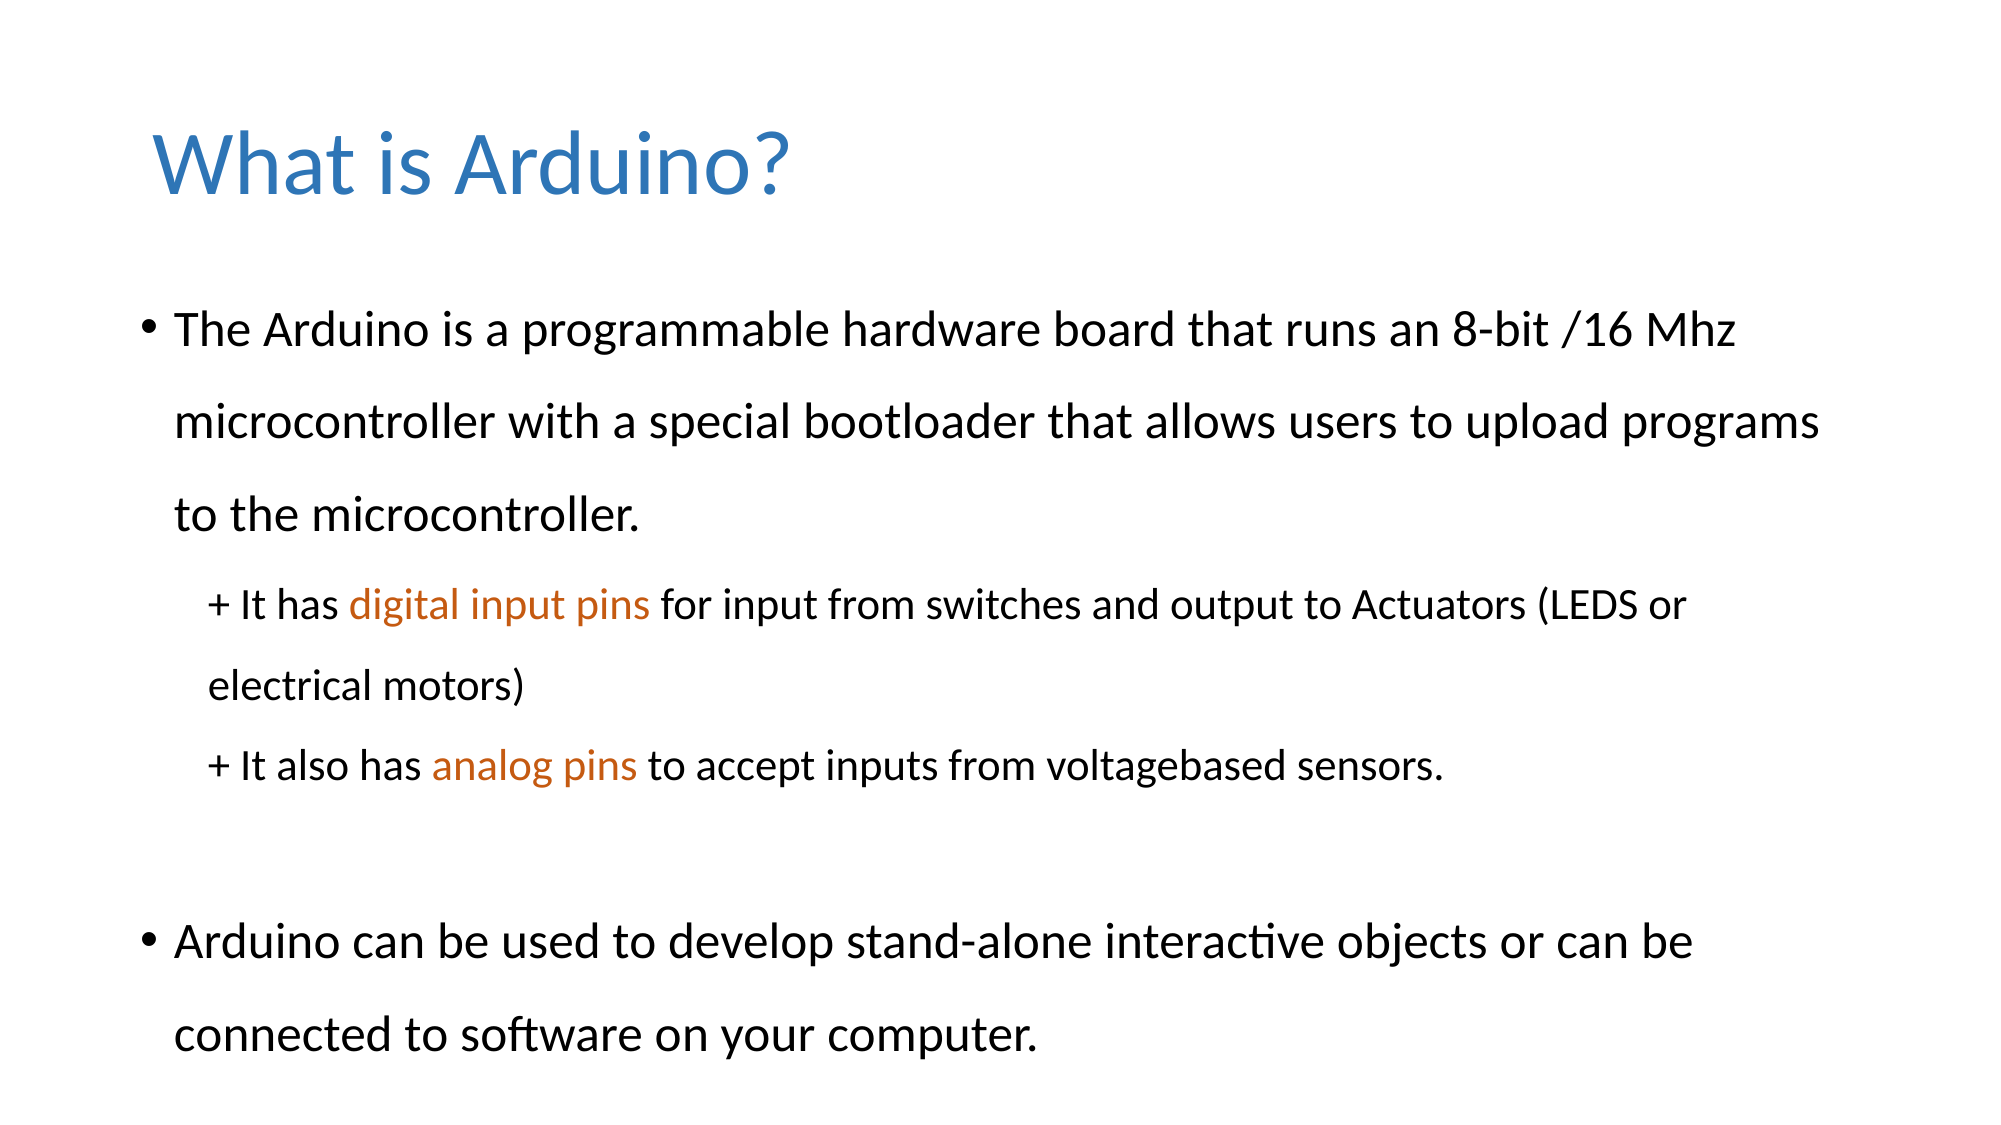

# What is Arduino?
The Arduino is a programmable hardware board that runs an 8-bit /16 Mhz microcontroller with a special bootloader that allows users to upload programs to the microcontroller.
+ It has digital input pins for input from switches and output to Actuators (LEDS or electrical motors)
+ It also has analog pins to accept inputs from voltagebased sensors.
Arduino can be used to develop stand-alone interactive objects or can be connected to software on your computer.